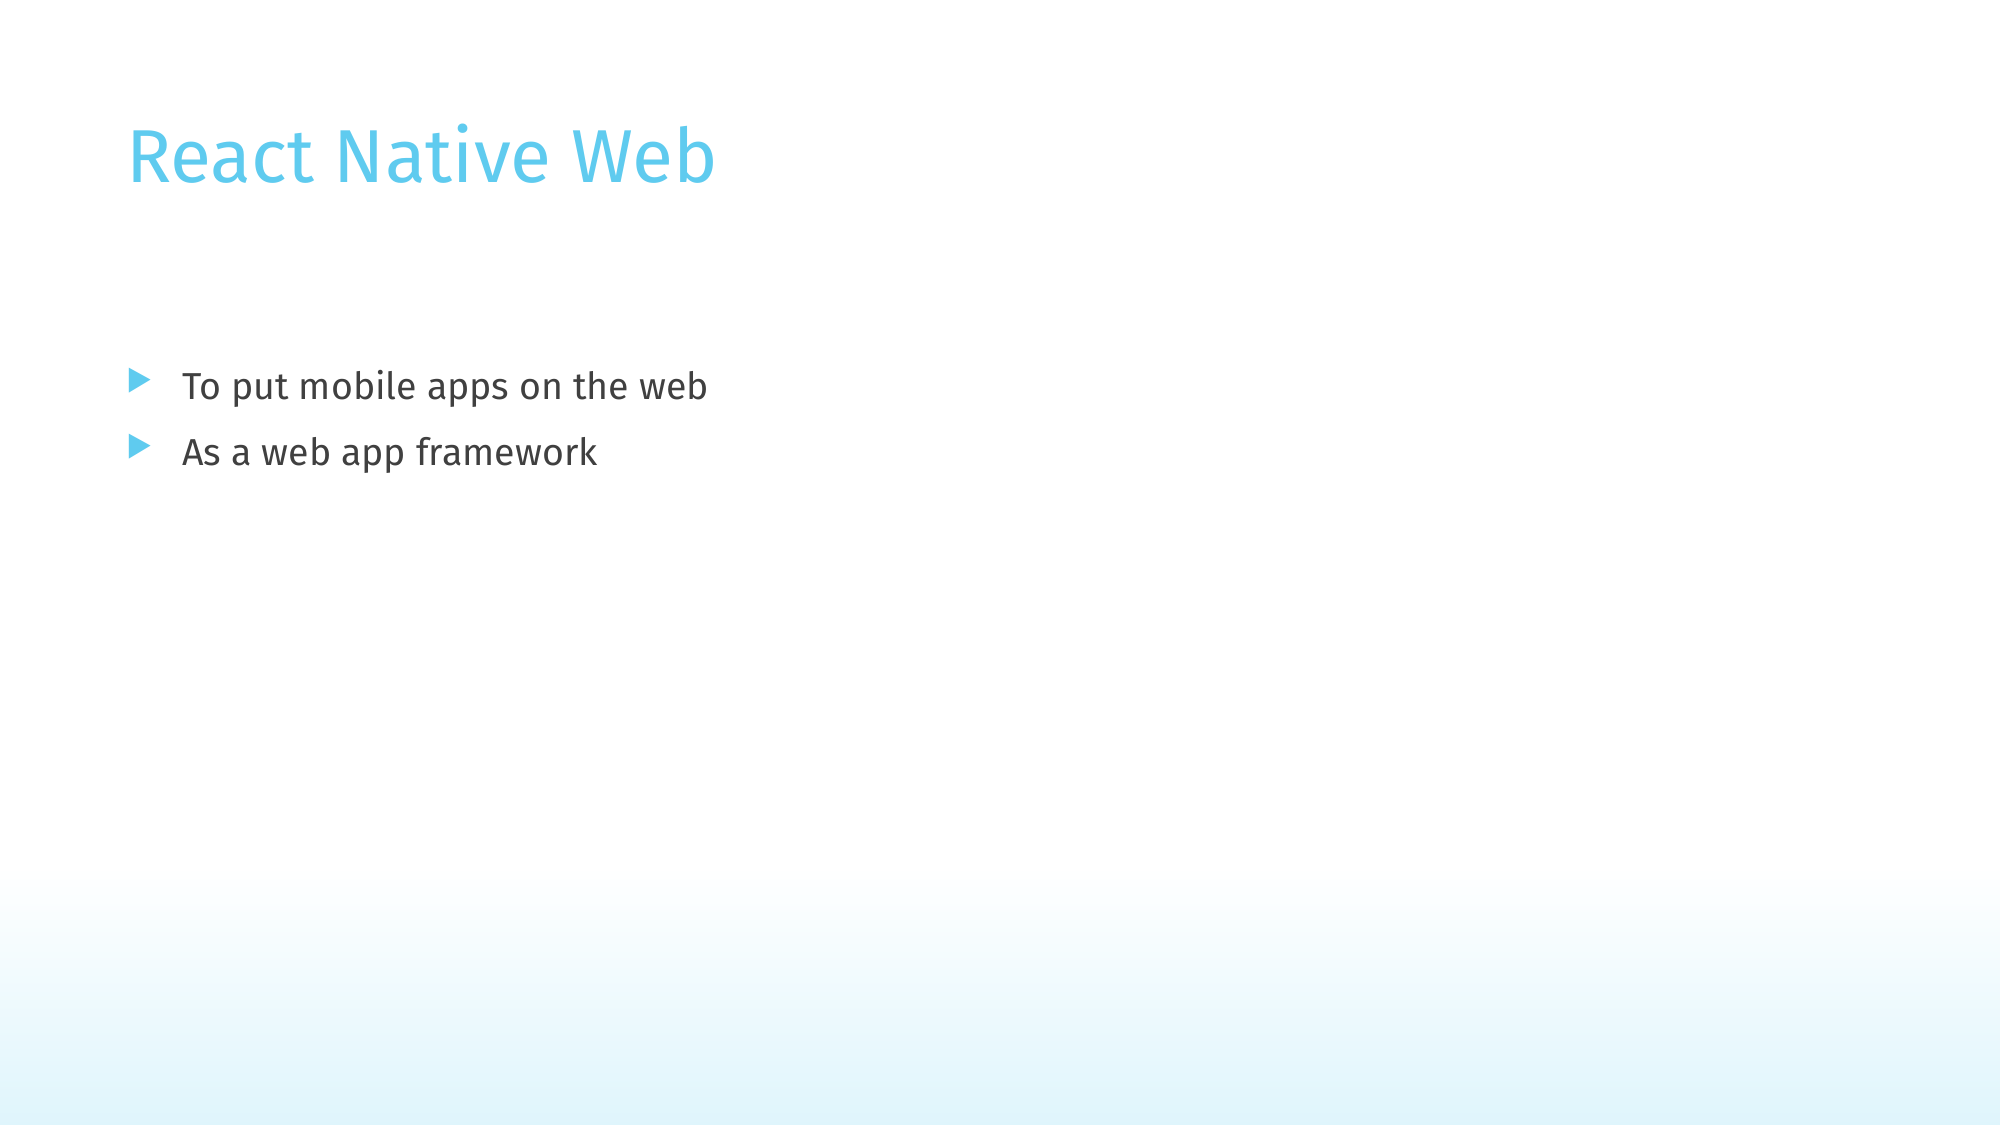

# React Native Web
To put mobile apps on the web
As a web app framework